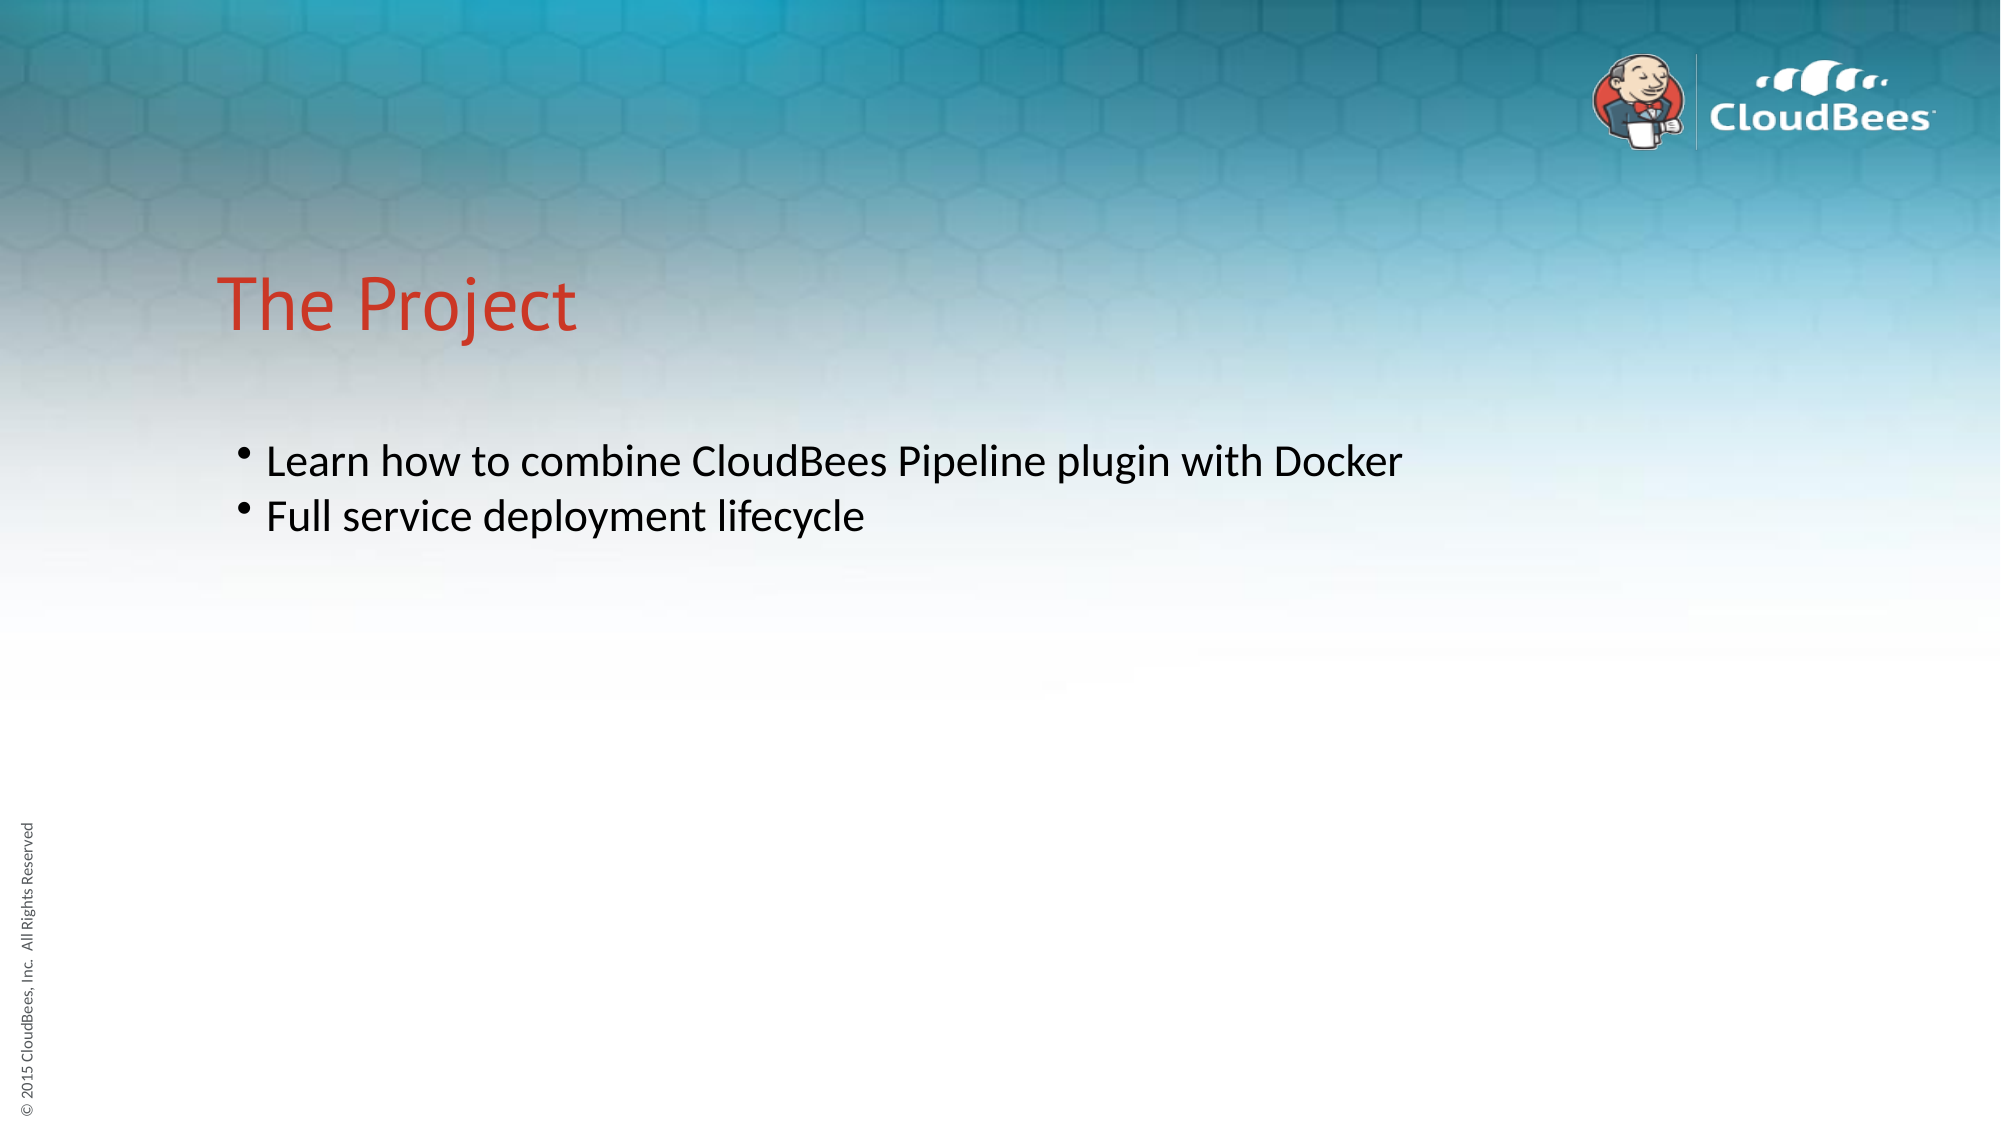

# The Project
Learn how to combine CloudBees Pipeline plugin with Docker
Full service deployment lifecycle